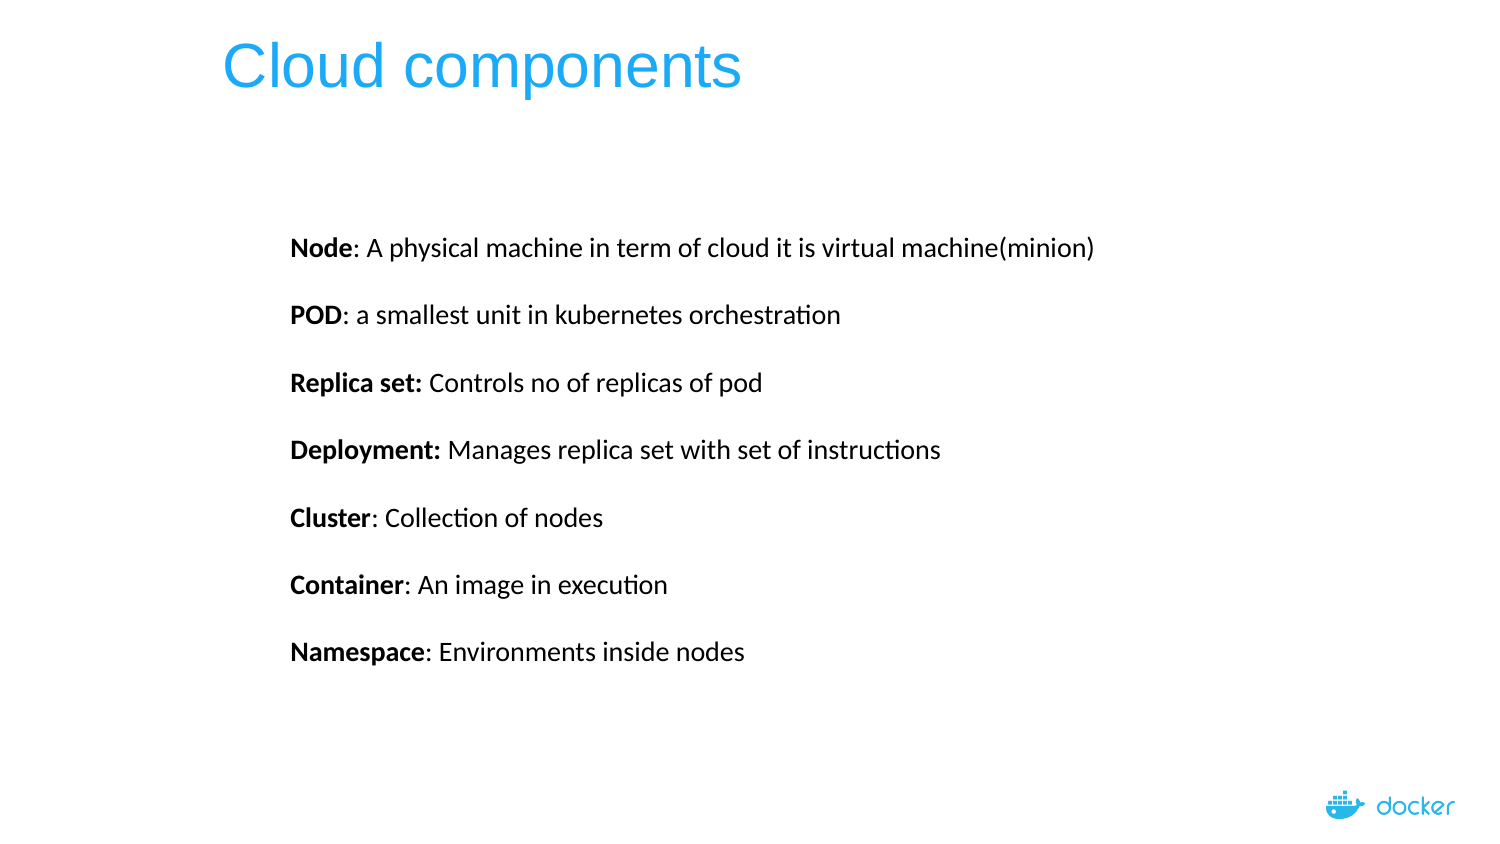

# Cloud components
Node: A physical machine in term of cloud it is virtual machine(minion)

POD: a smallest unit in kubernetes orchestration

Replica set: Controls no of replicas of pod

Deployment: Manages replica set with set of instructions

Cluster: Collection of nodes

Container: An image in execution

Namespace: Environments inside nodes